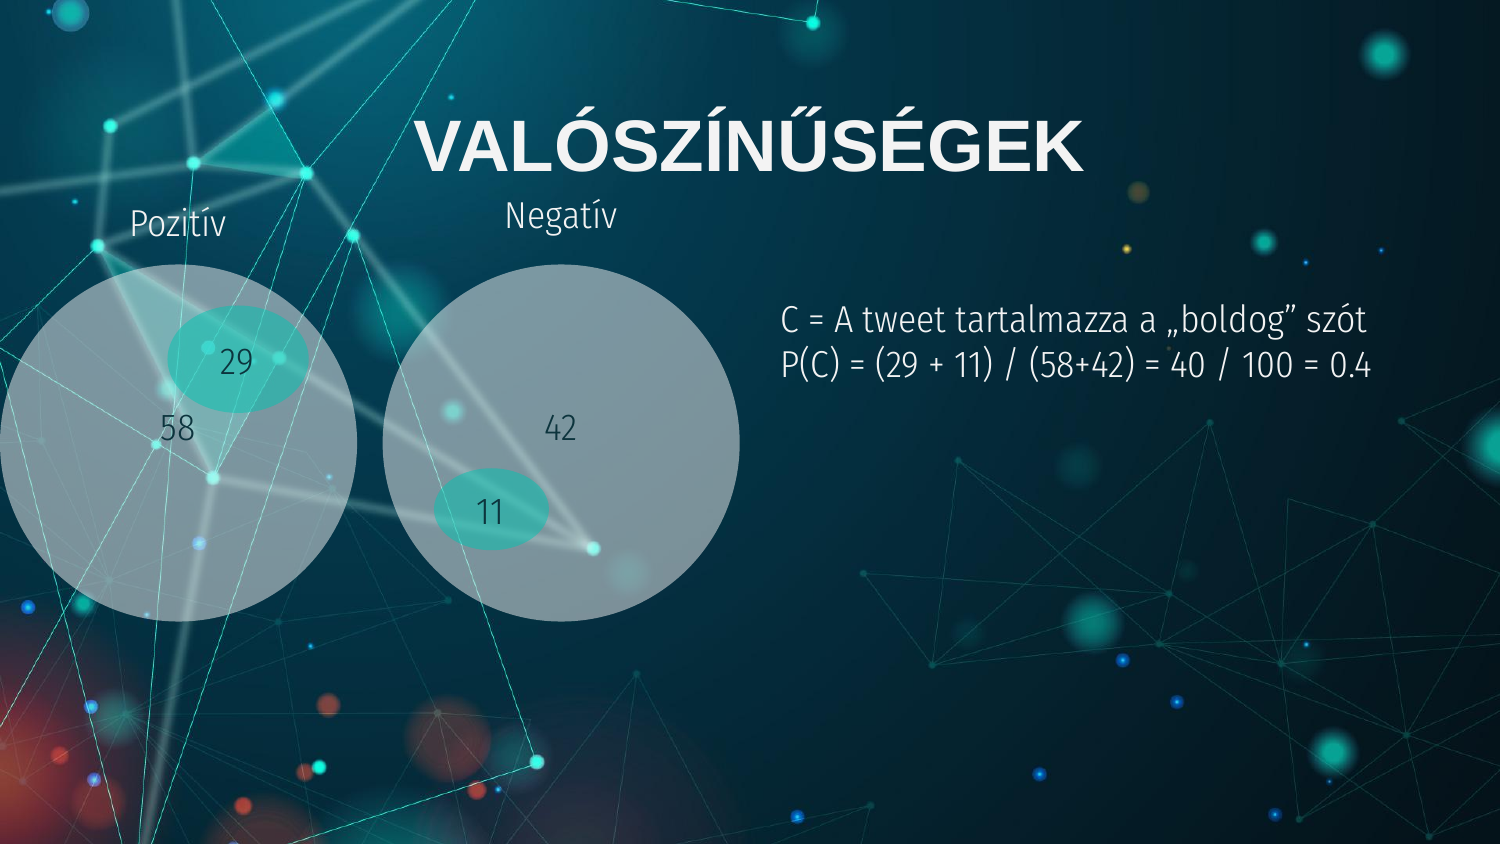

# VALÓSZÍNŰSÉGEK
Negatív
Pozitív

C = A tweet tartalmazza a „boldog” szót
P(C) = (29 + 11) / (58+42) = 40 / 100 = 0.4

29
42
58

11